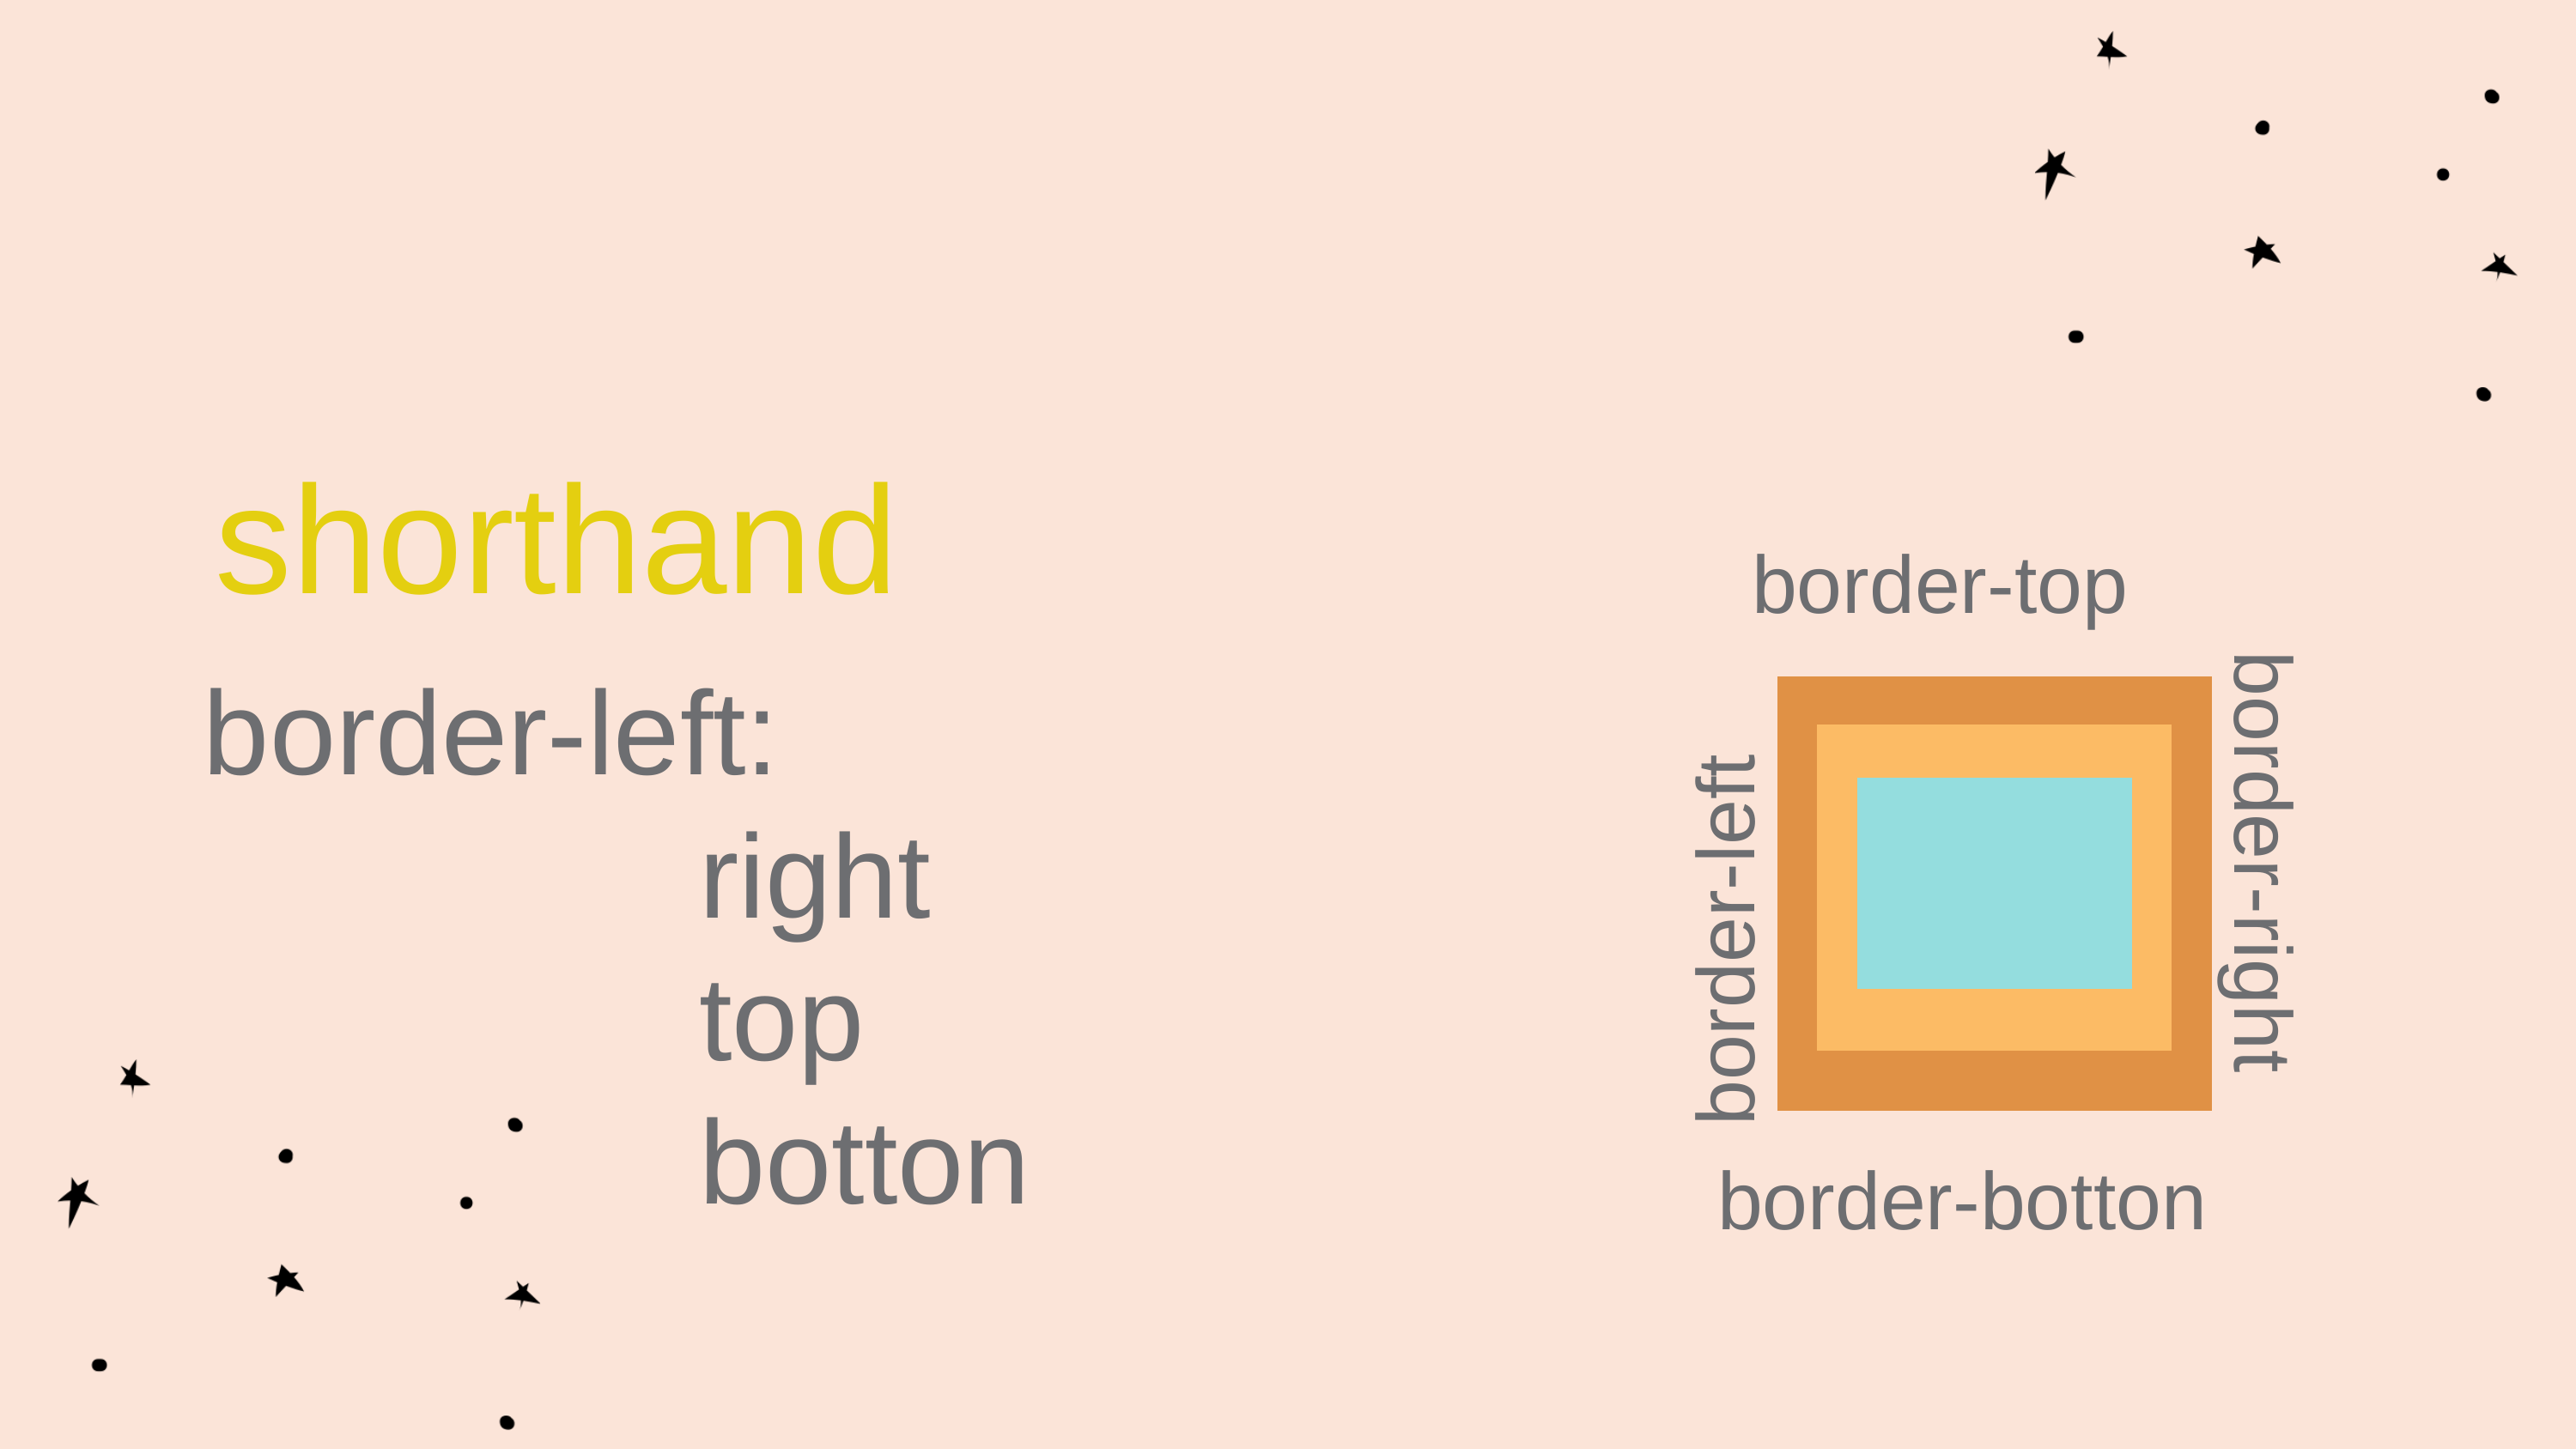

shorthand
 border-top
 border-left:
                right
                top
                botton

 border-left
 border-right

 border-botton